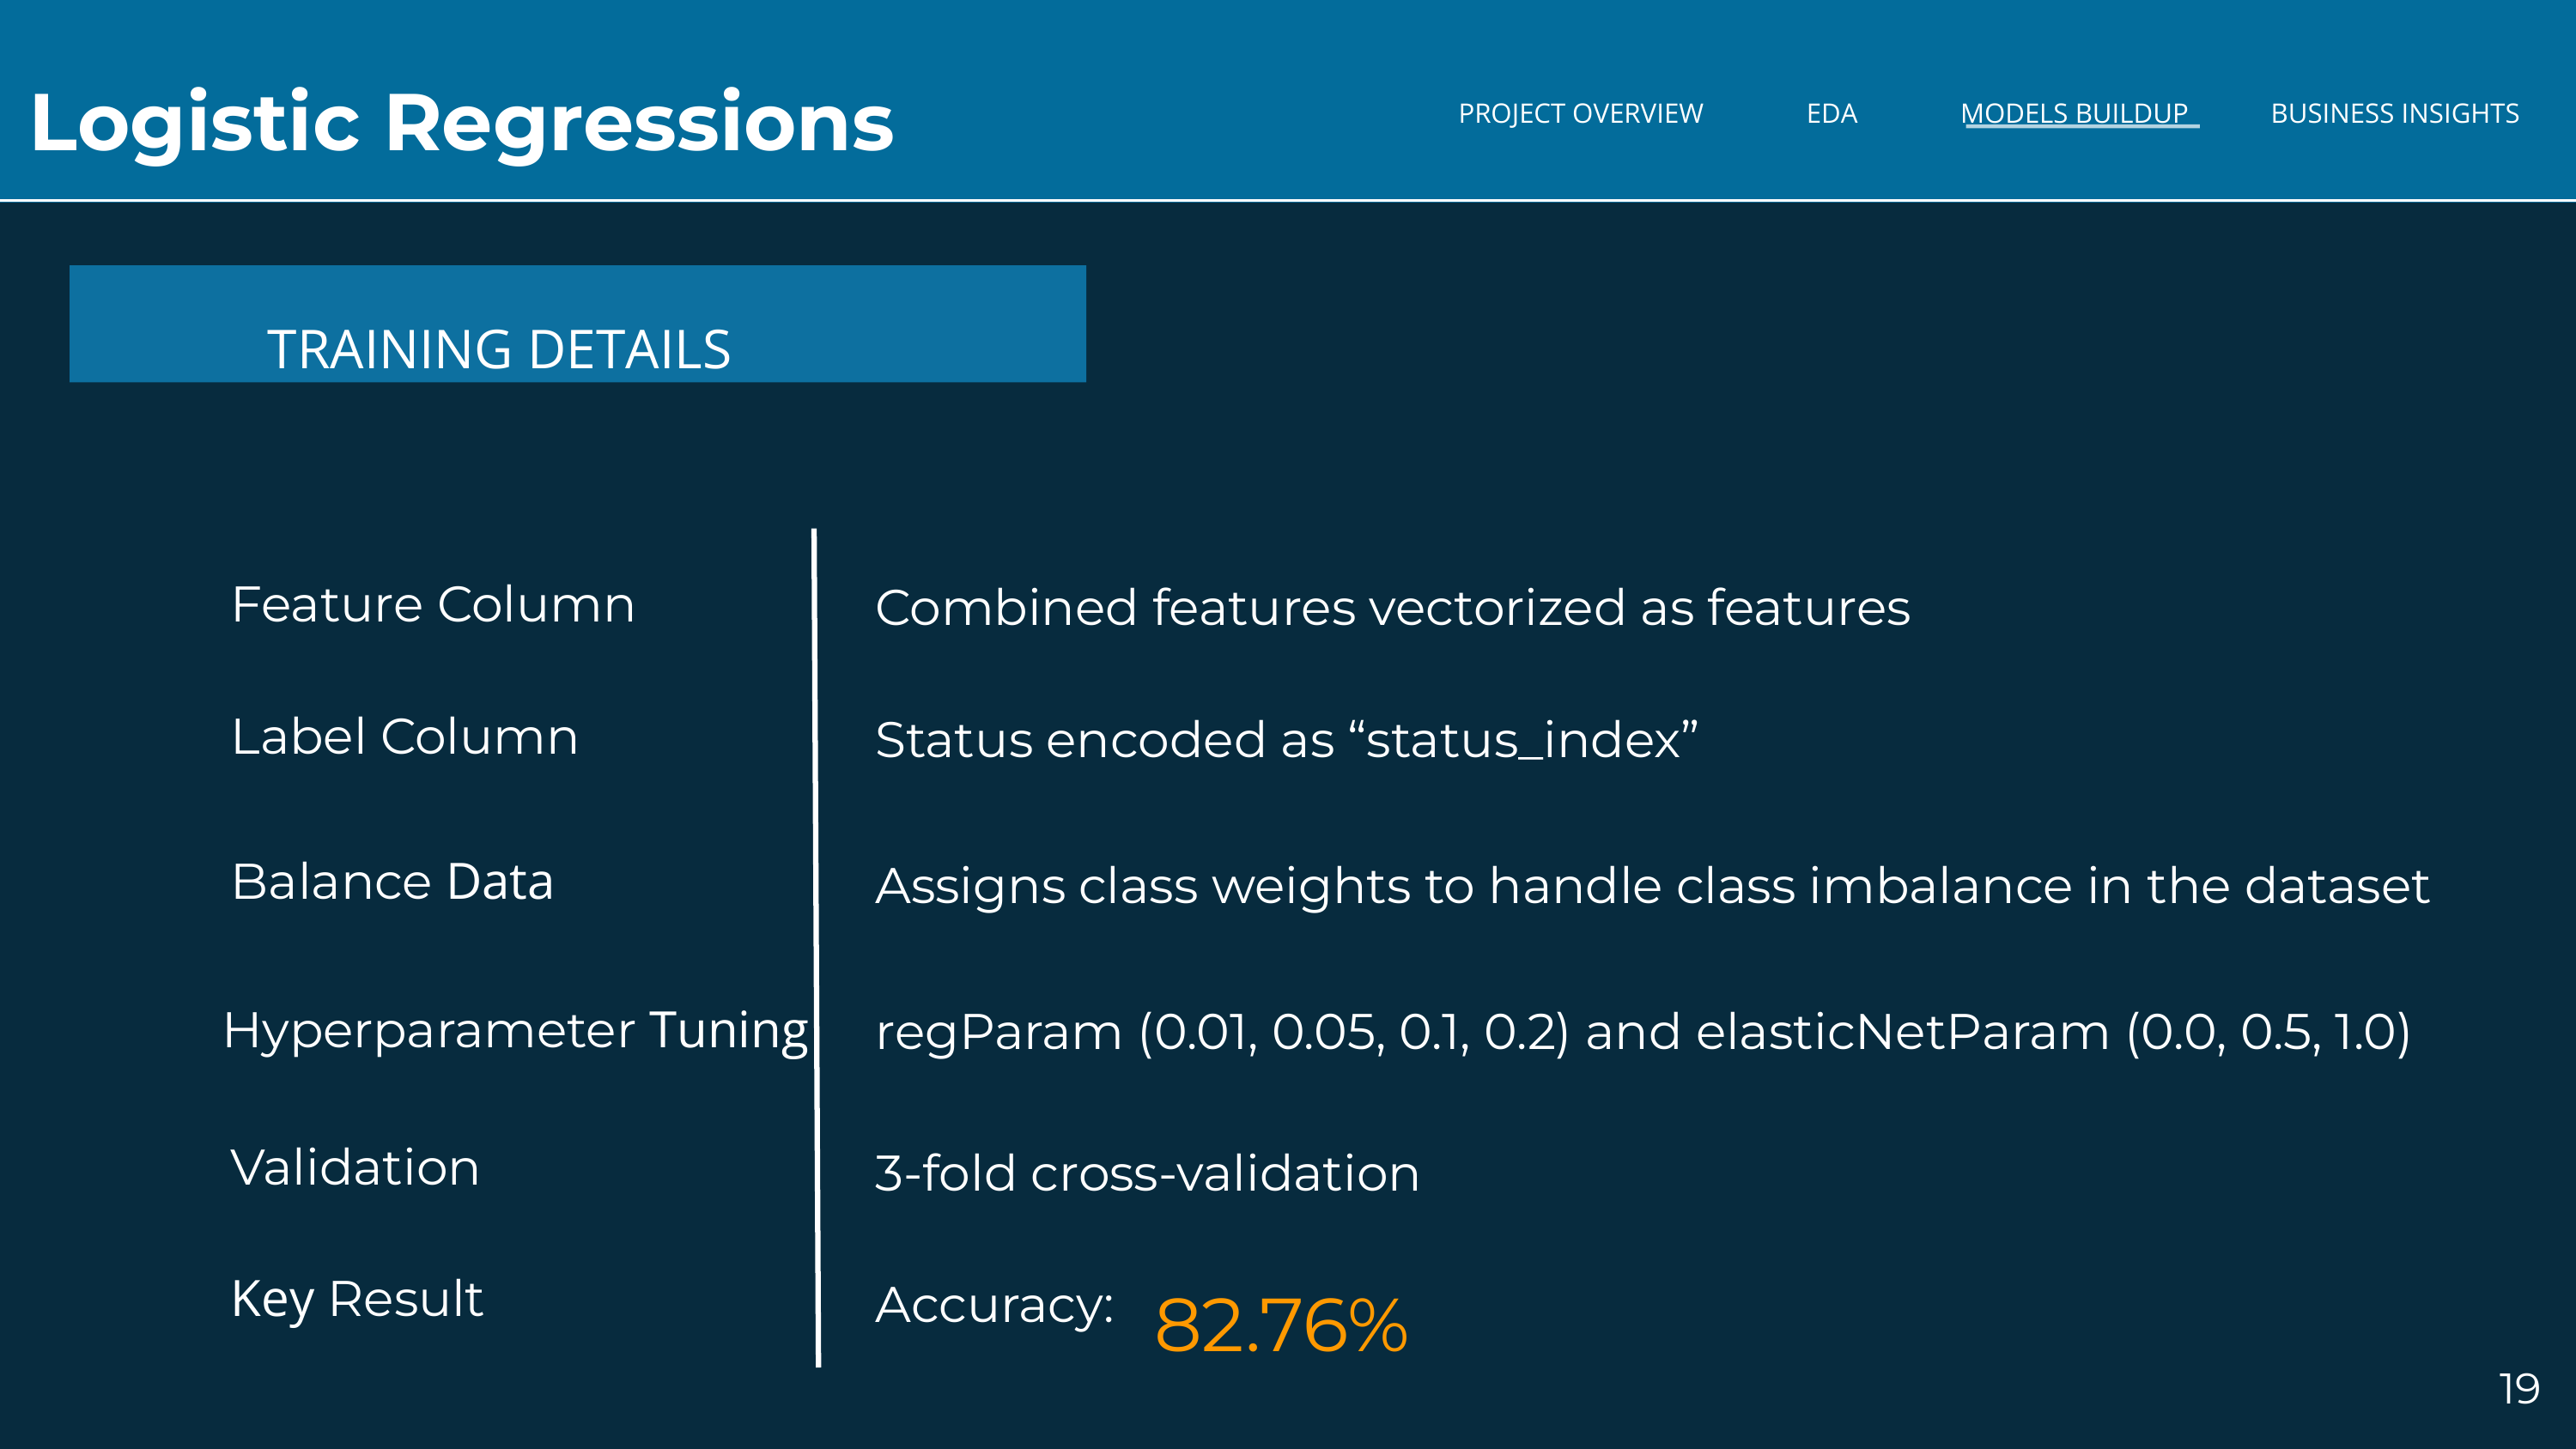

Logistic Regressions

PROJECT OVERVIEW               EDA               MODELS BUILDUP            BUSINESS INSIGHTS

　TRAINING DETAILS
Feature Column
Combined features vectorized as features
Label Column
Status encoded as “status_index”
Balance Data
Assigns class weights to handle class imbalance in the dataset
Hyperparameter Tuning
regParam (0.01, 0.05, 0.1, 0.2) and elasticNetParam (0.0, 0.5, 1.0)
Validation
3-fold cross-validation
 82.76%
Key Result
Accuracy:
19